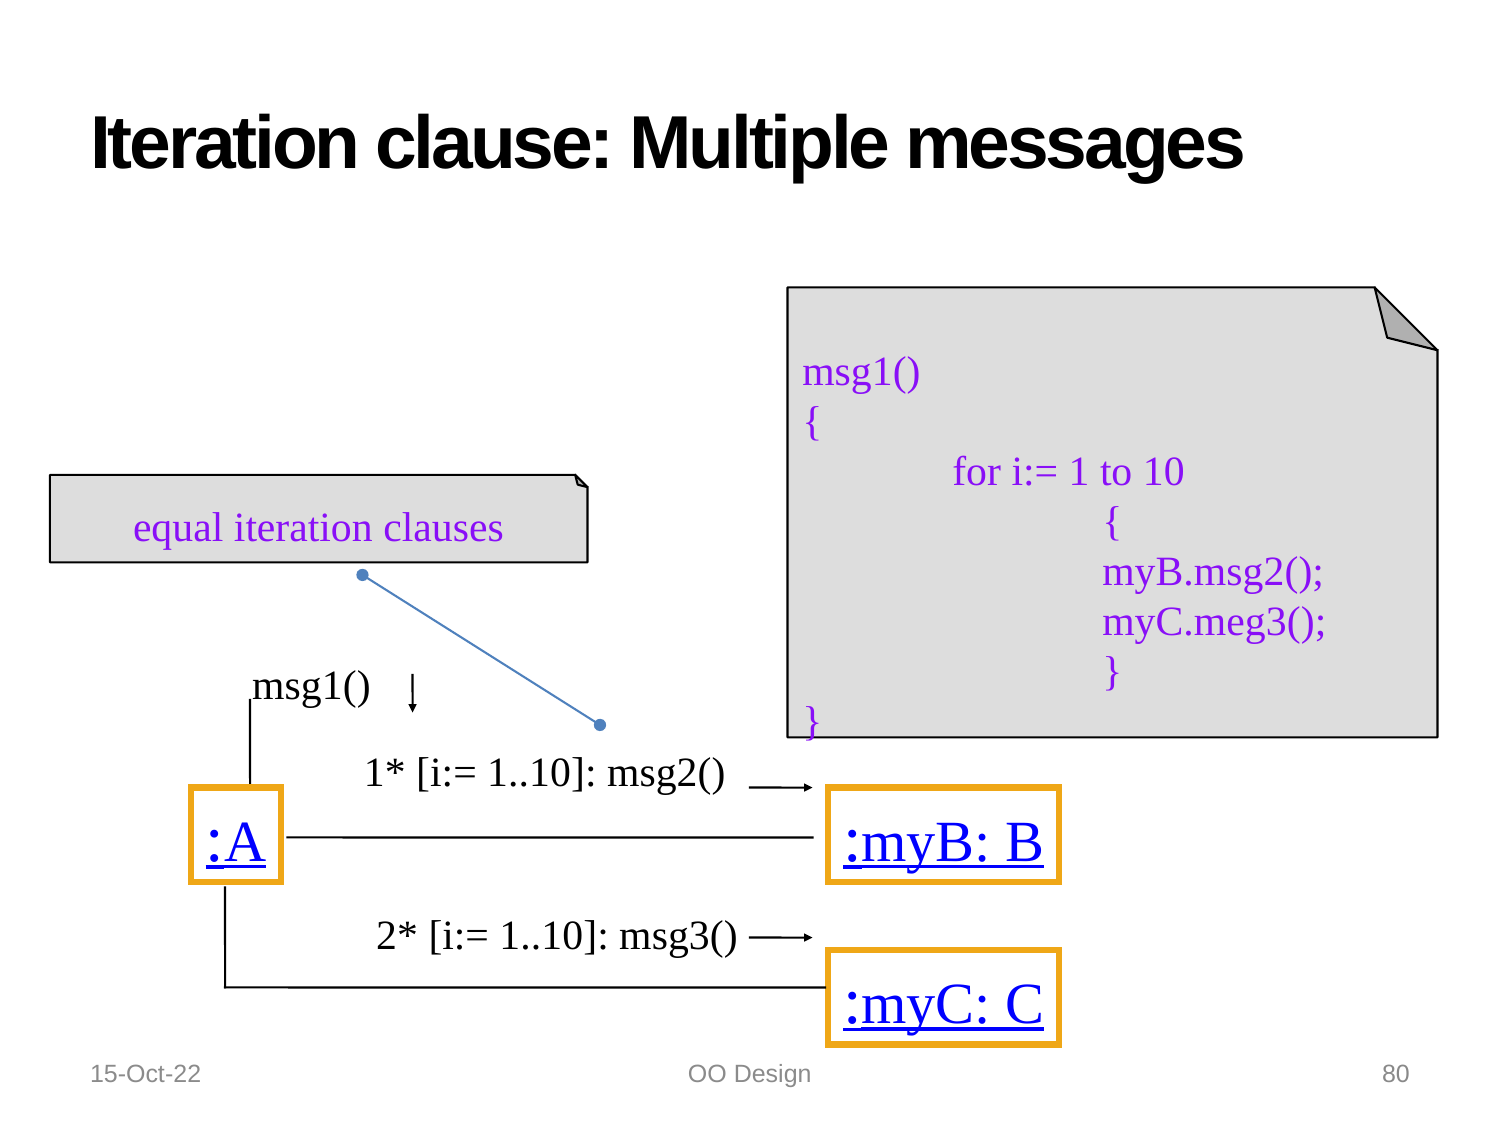

# Iteration clause: Multiple messages
msg1()
{
	for i:= 1 to 10
		{
		myB.msg2();
		myC.meg3();
		}
}
equal iteration clauses

1* [i:= 1..10]: msg2()

2* [i:= 1..10]: msg3()

msg1()

:A
:myB: B
:myC: C
15-Oct-22
OO Design
80